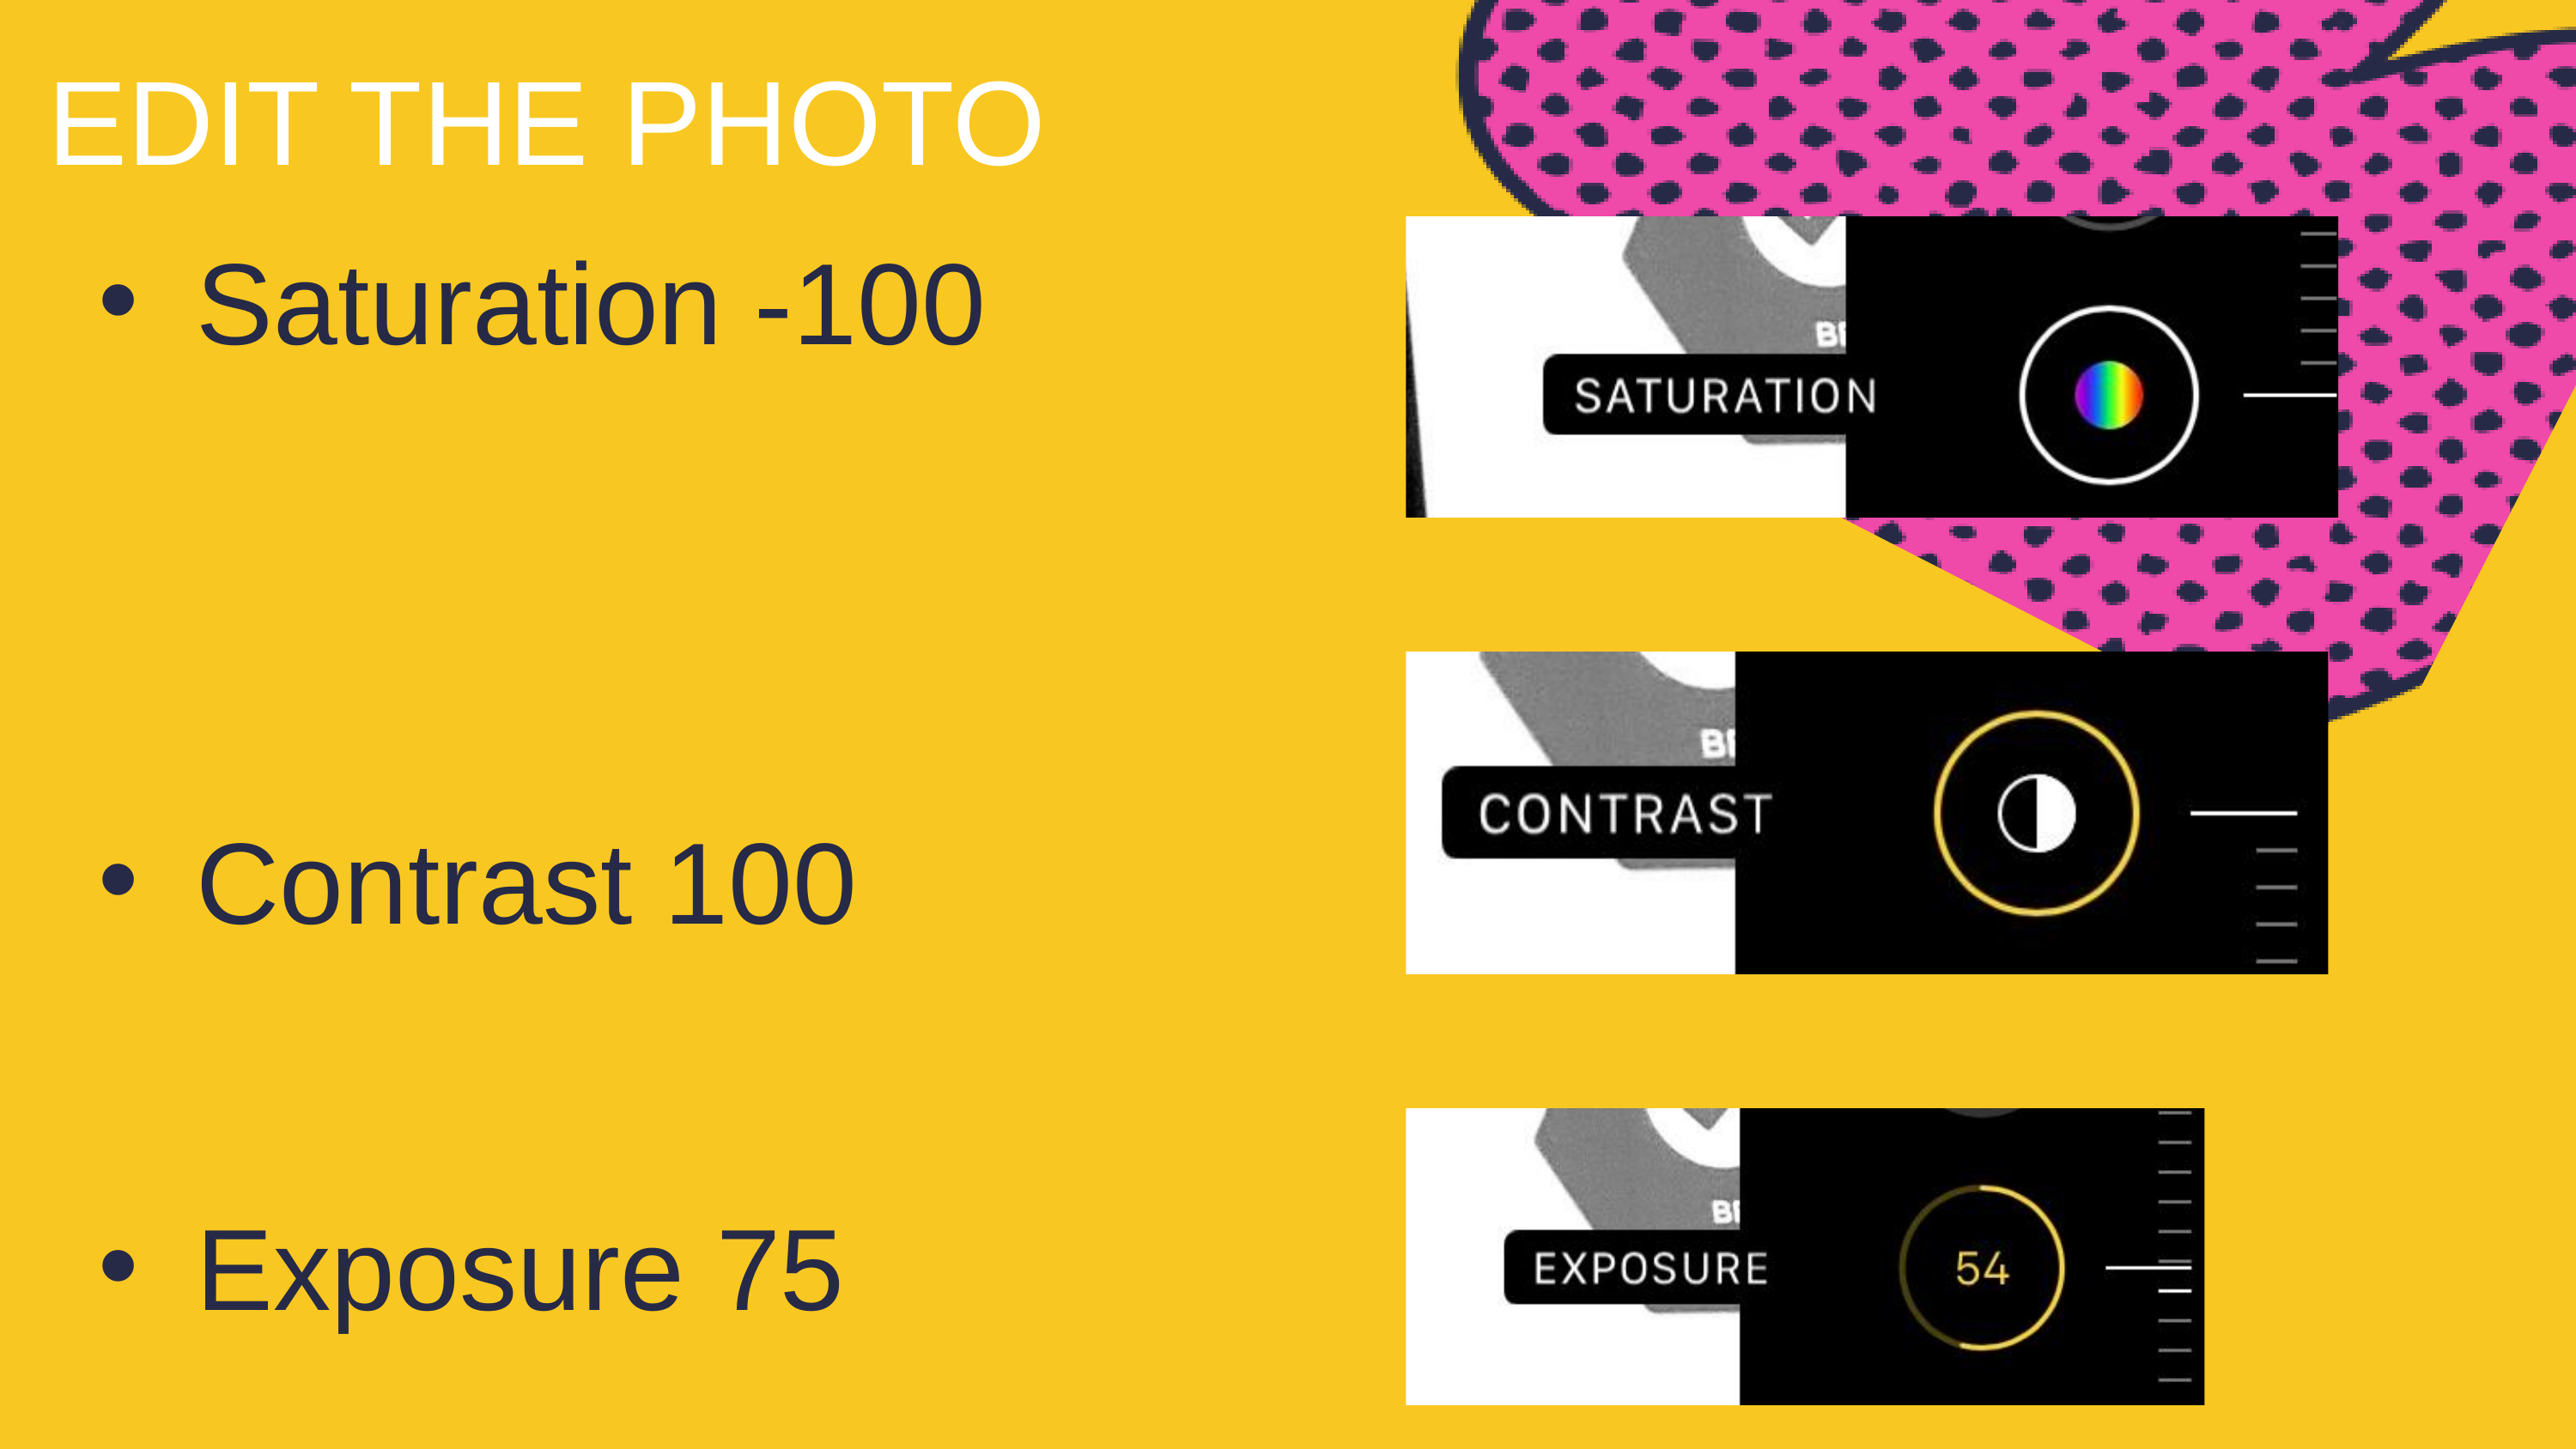

EDIT THE PHOTO
Saturation -100

Contrast 100

Exposure 75